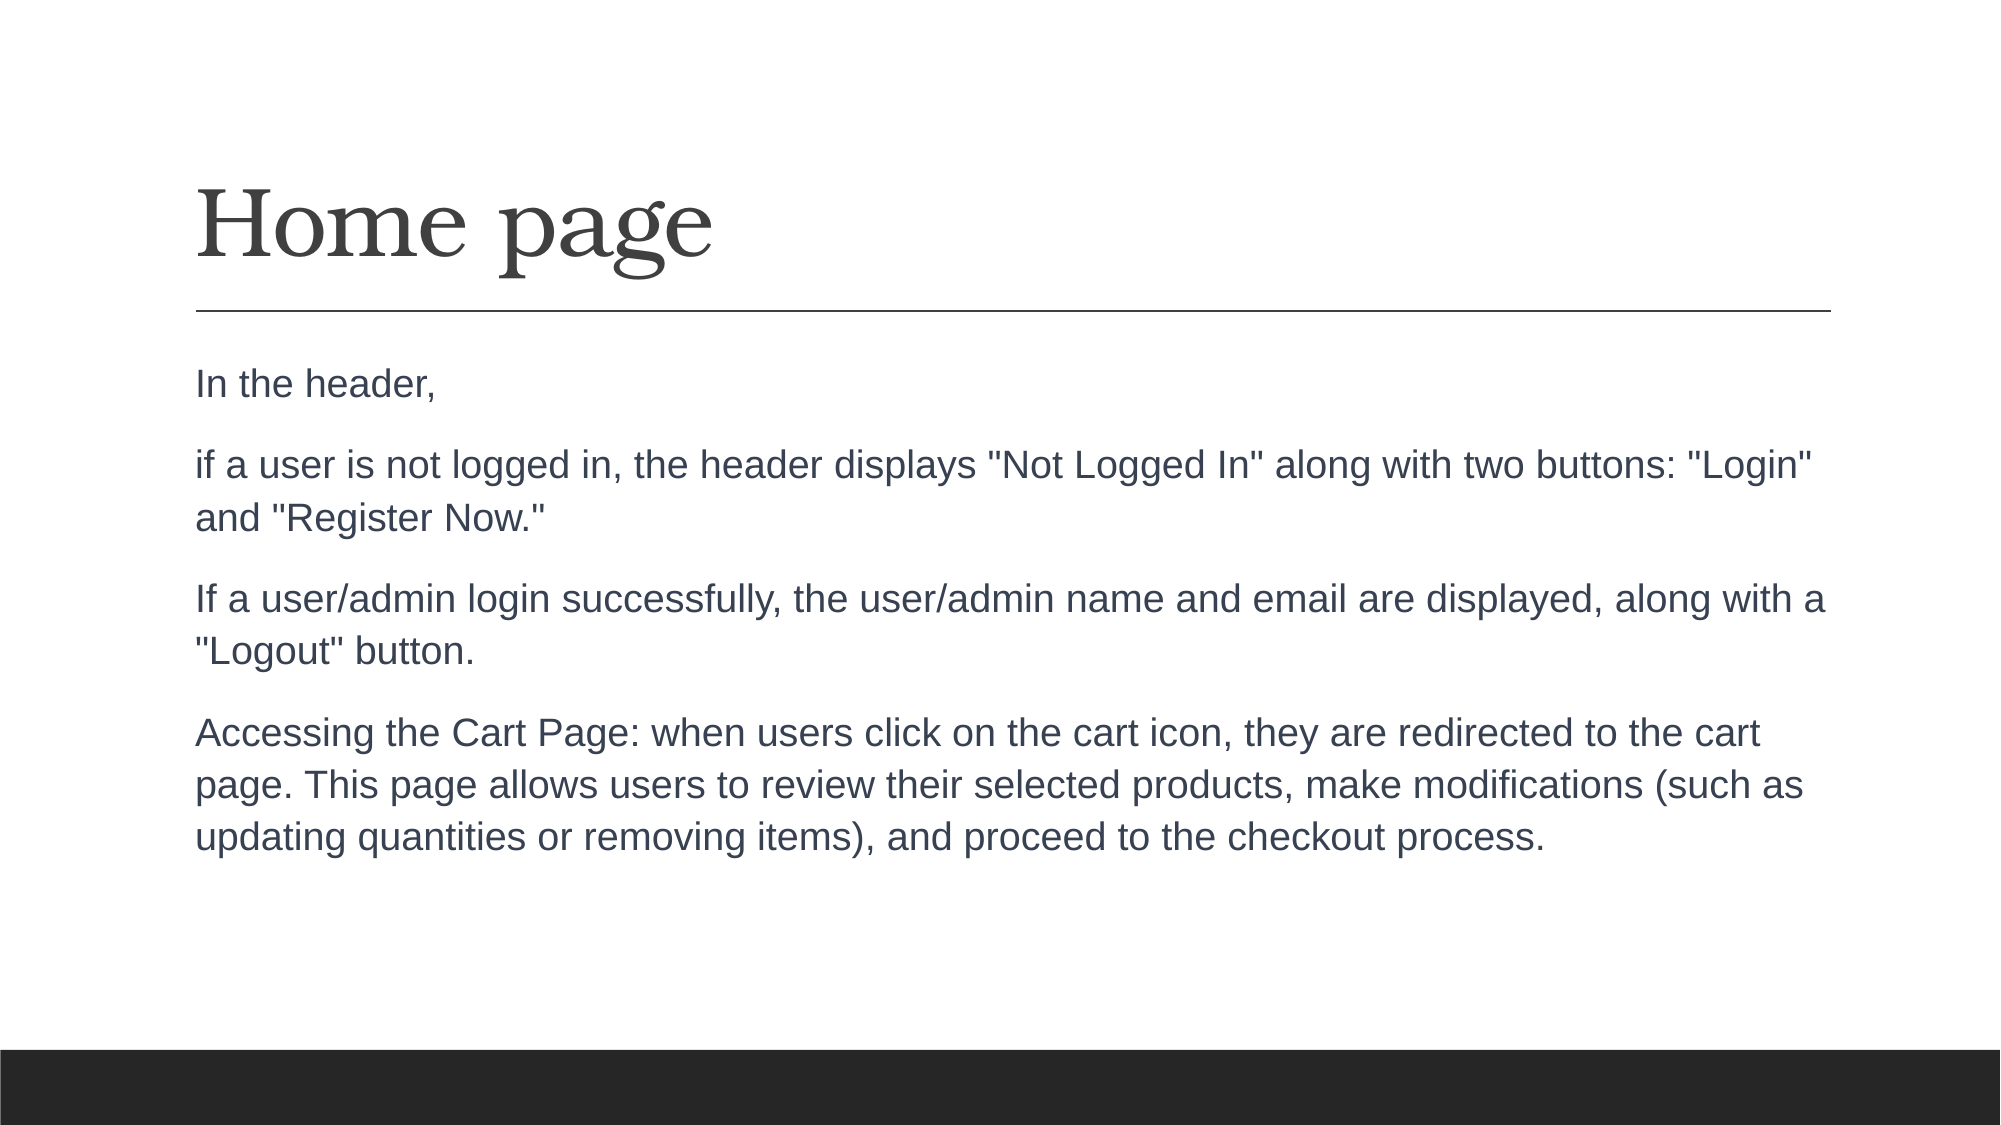

# Home page
In the header,
if a user is not logged in, the header displays "Not Logged In" along with two buttons: "Login" and "Register Now."
If a user/admin login successfully, the user/admin name and email are displayed, along with a "Logout" button.
Accessing the Cart Page: when users click on the cart icon, they are redirected to the cart page. This page allows users to review their selected products, make modifications (such as updating quantities or removing items), and proceed to the checkout process.